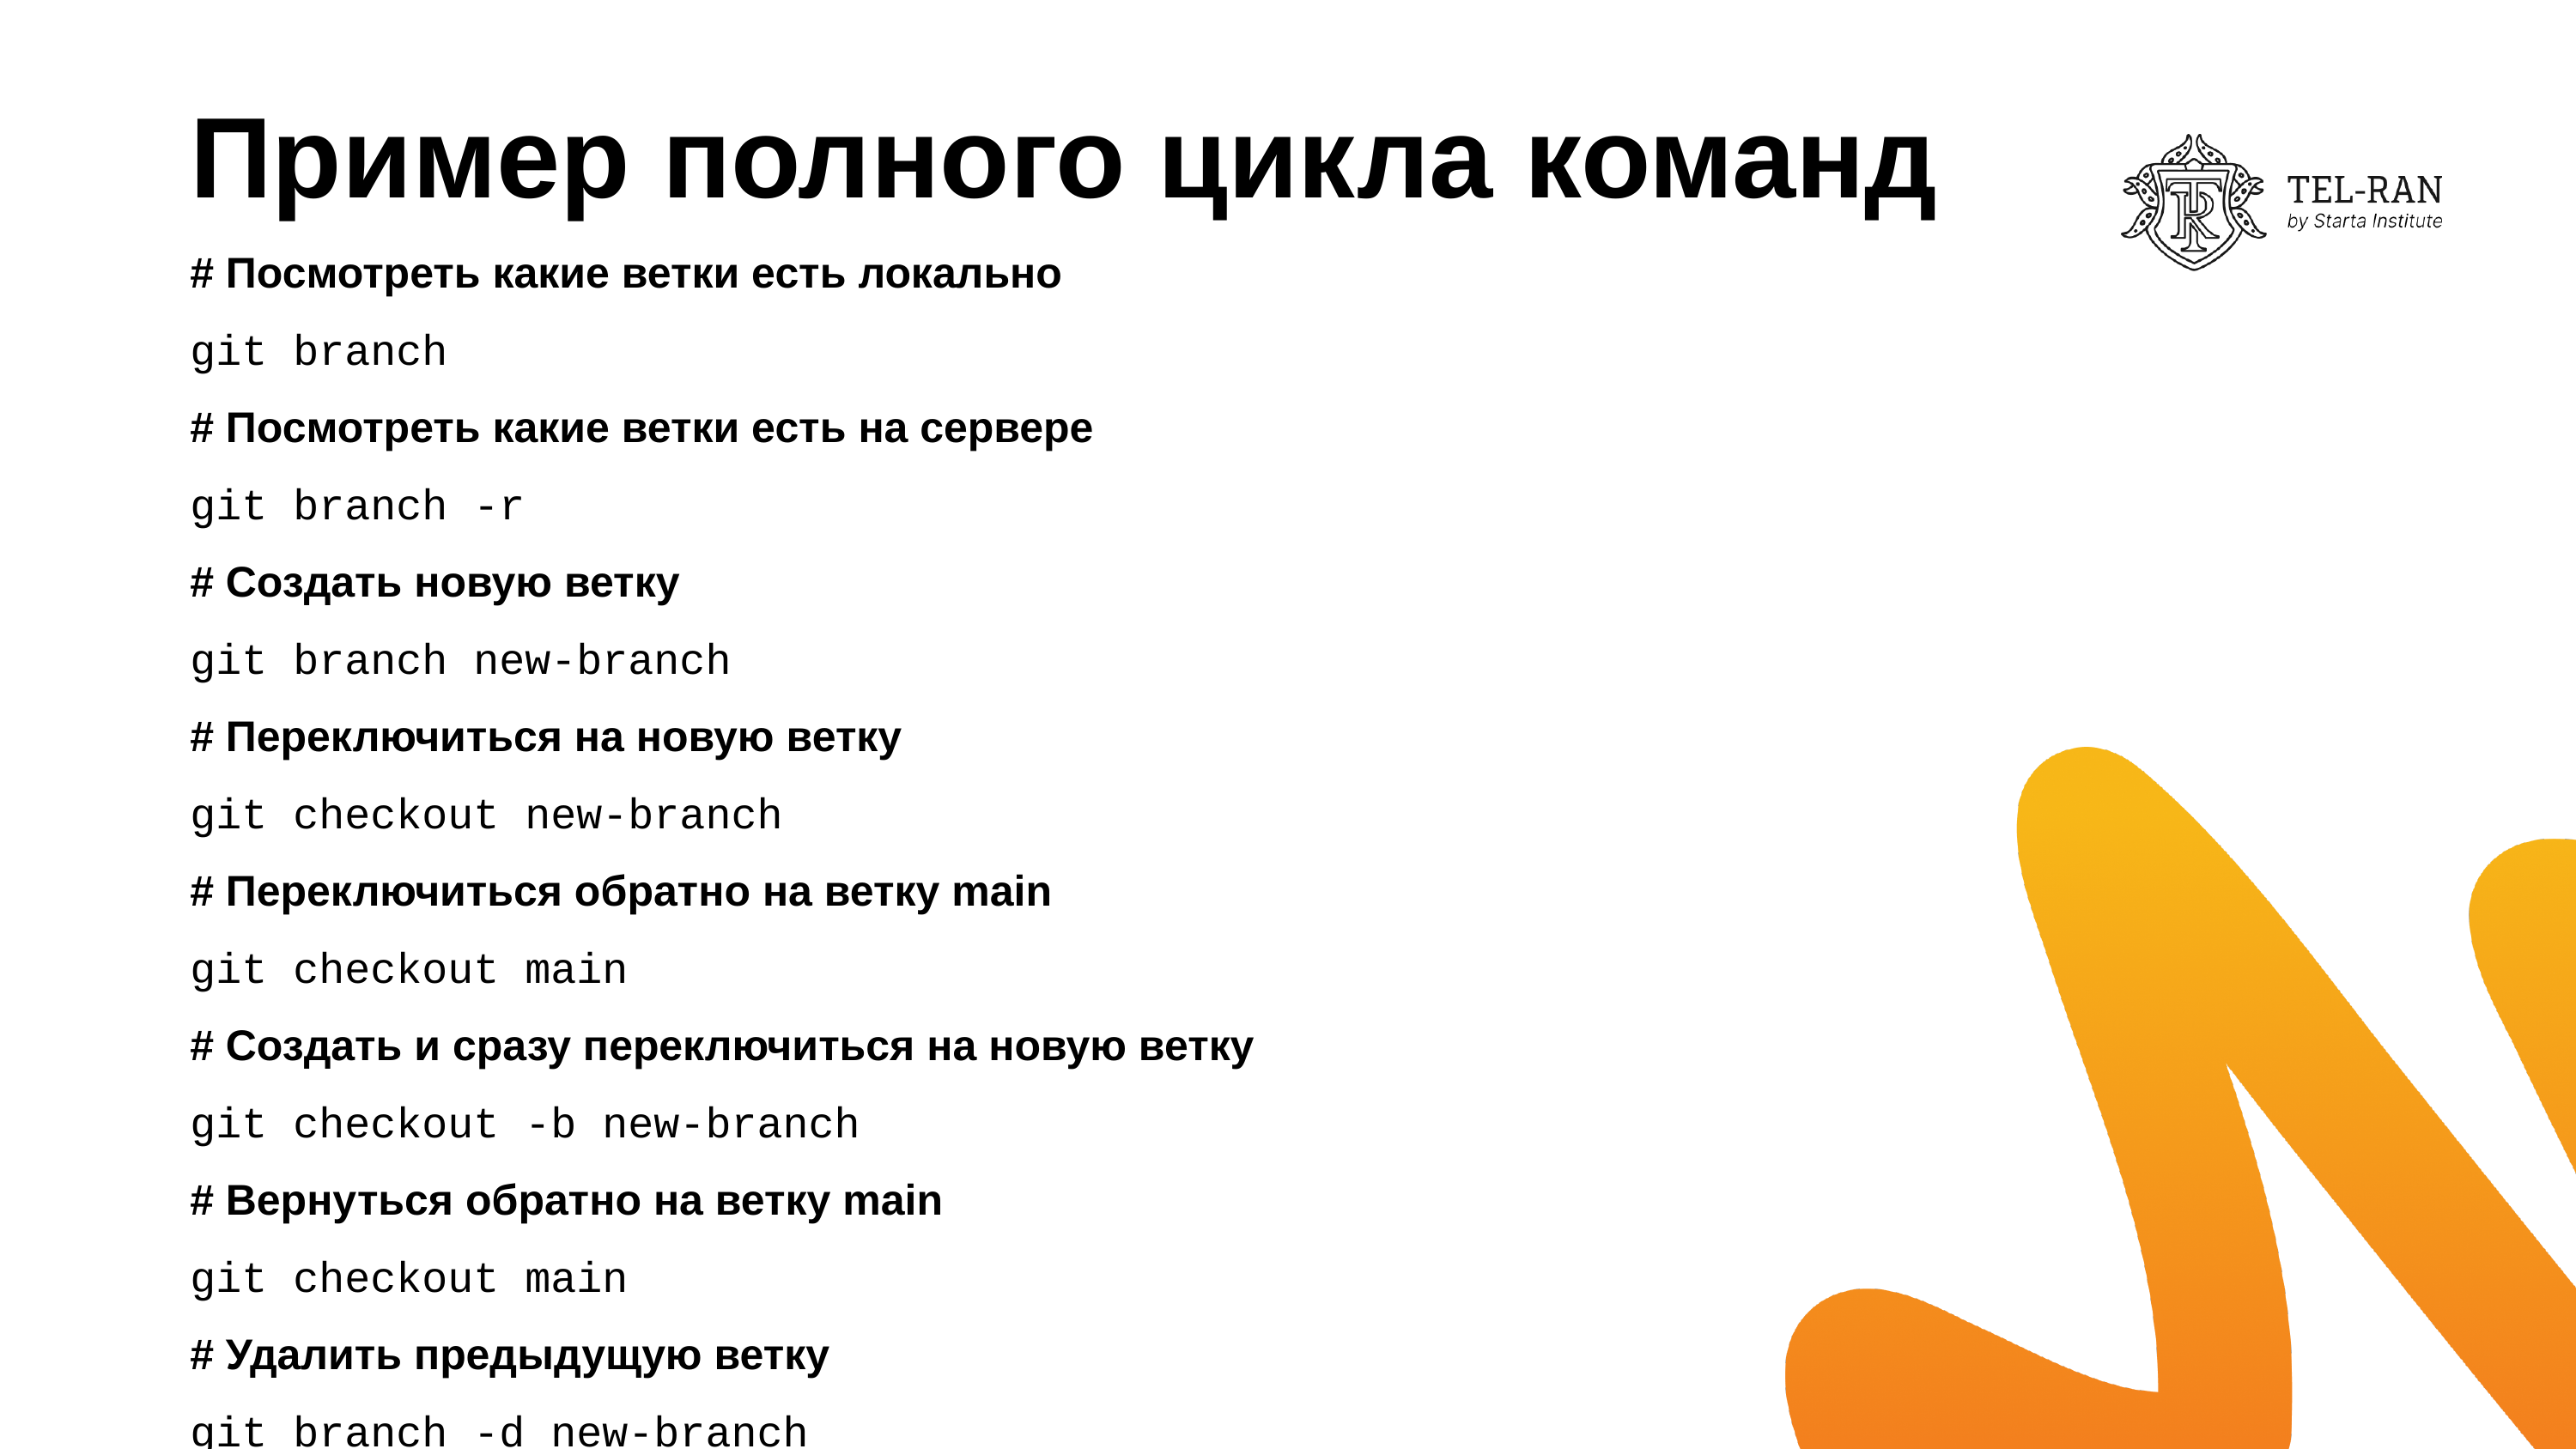

# Пример полного цикла команд
# Посмотреть какие ветки есть локально
git branch
# Посмотреть какие ветки есть на сервере
git branch -r
# Создать новую ветку
git branch new-branch
# Переключиться на новую ветку
git checkout new-branch
# Переключиться обратно на ветку main
git checkout main
# Создать и сразу переключиться на новую ветку
git checkout -b new-branch
# Вернуться обратно на ветку main
git checkout main
# Удалить предыдущую ветку
git branch -d new-branch